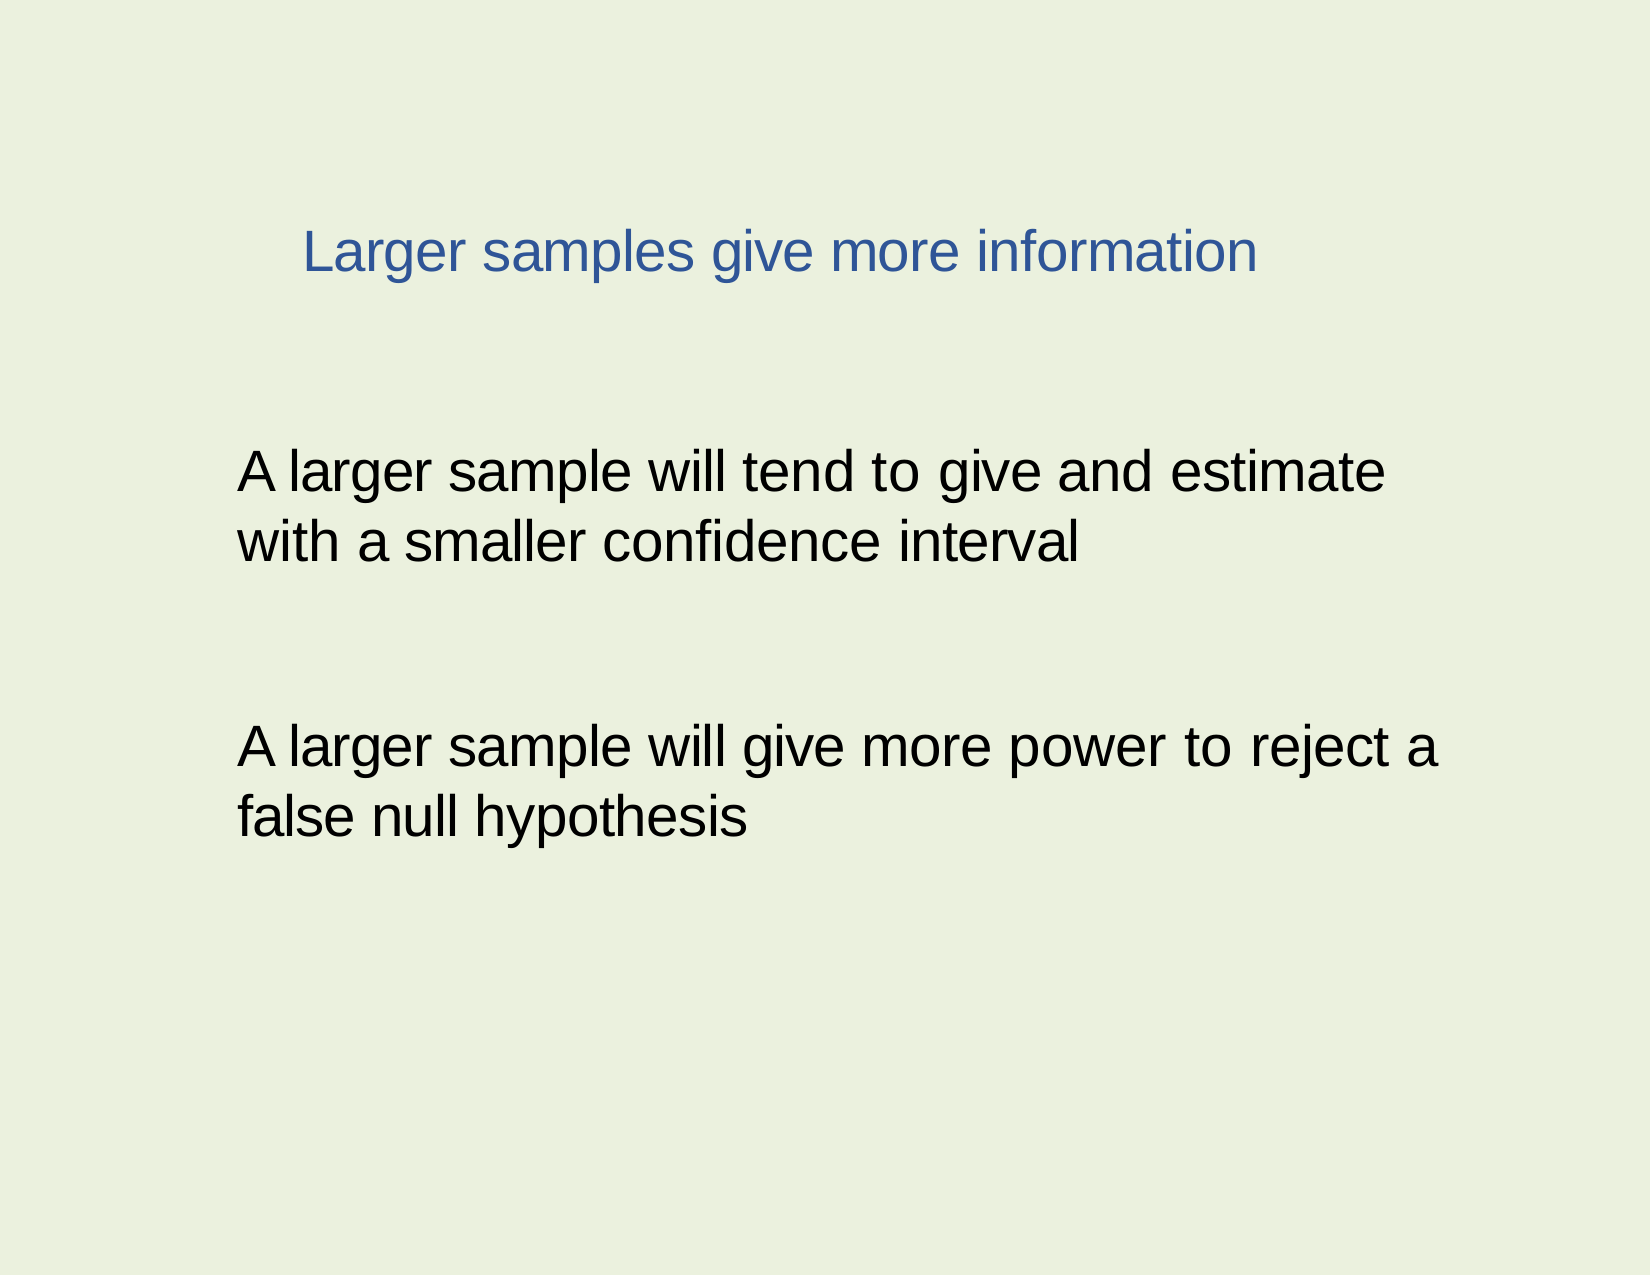

Larger samples give more information
A larger sample will tend to give and estimate with a smaller confidence interval
A larger sample will give more power to reject a false null hypothesis